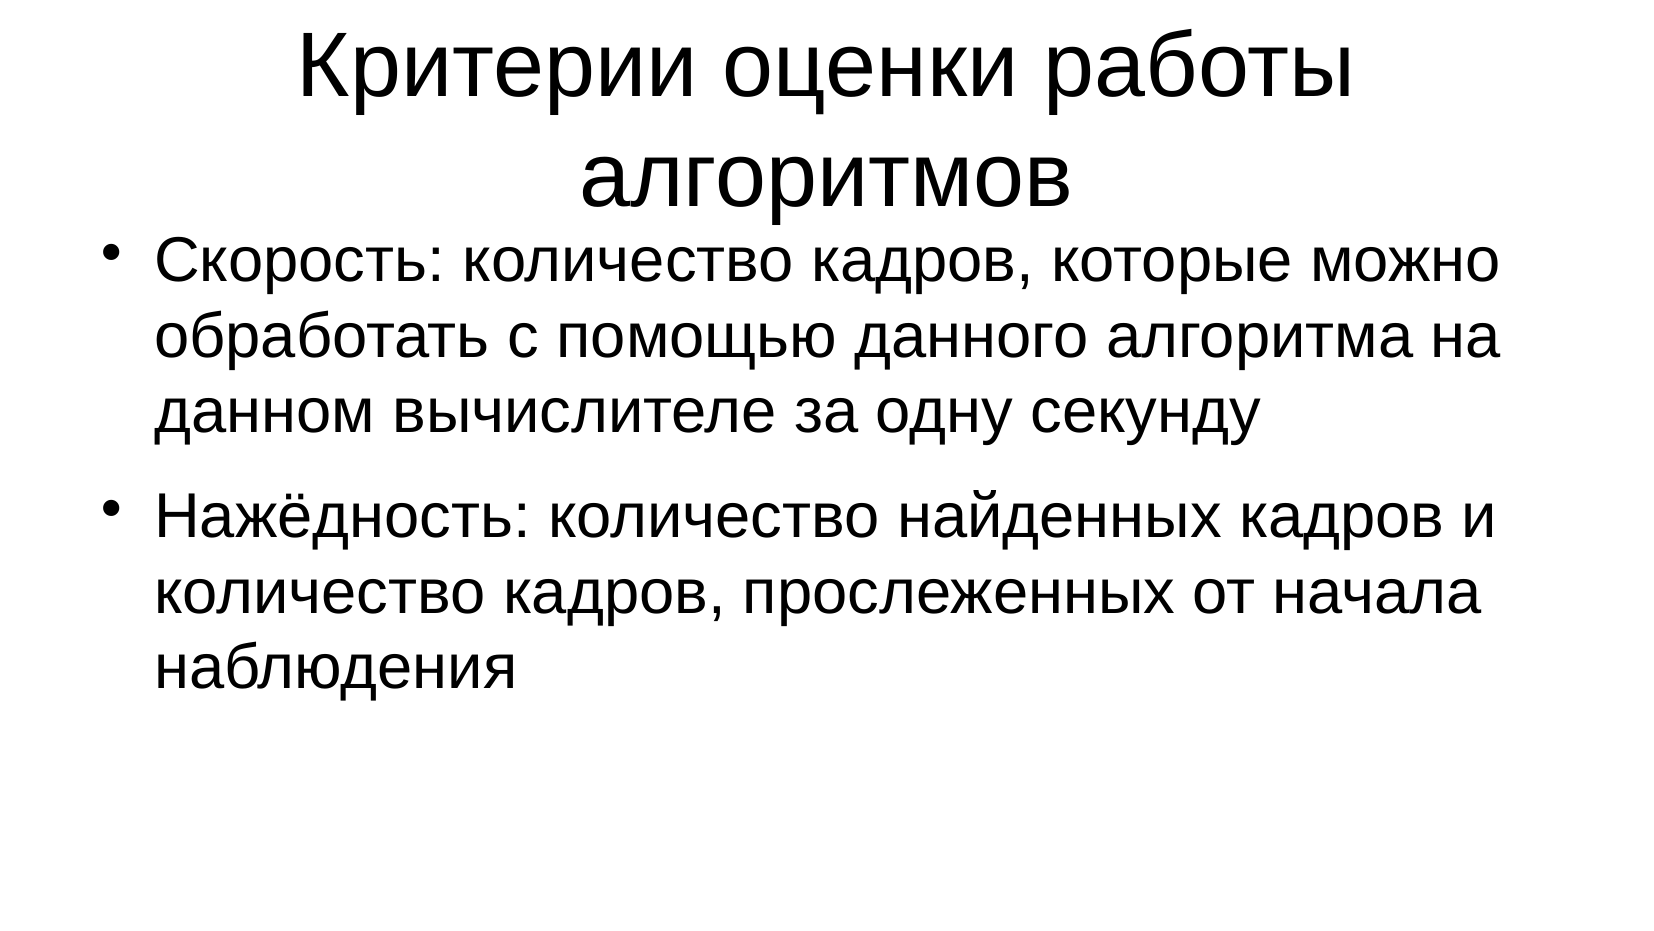

Критерии оценки работы алгоритмов
Скорость: количество кадров, которые можно обработать с помощью данного алгоритма на данном вычислителе за одну секунду
Нажёдность: количество найденных кадров и количество кадров, прослеженных от начала наблюдения